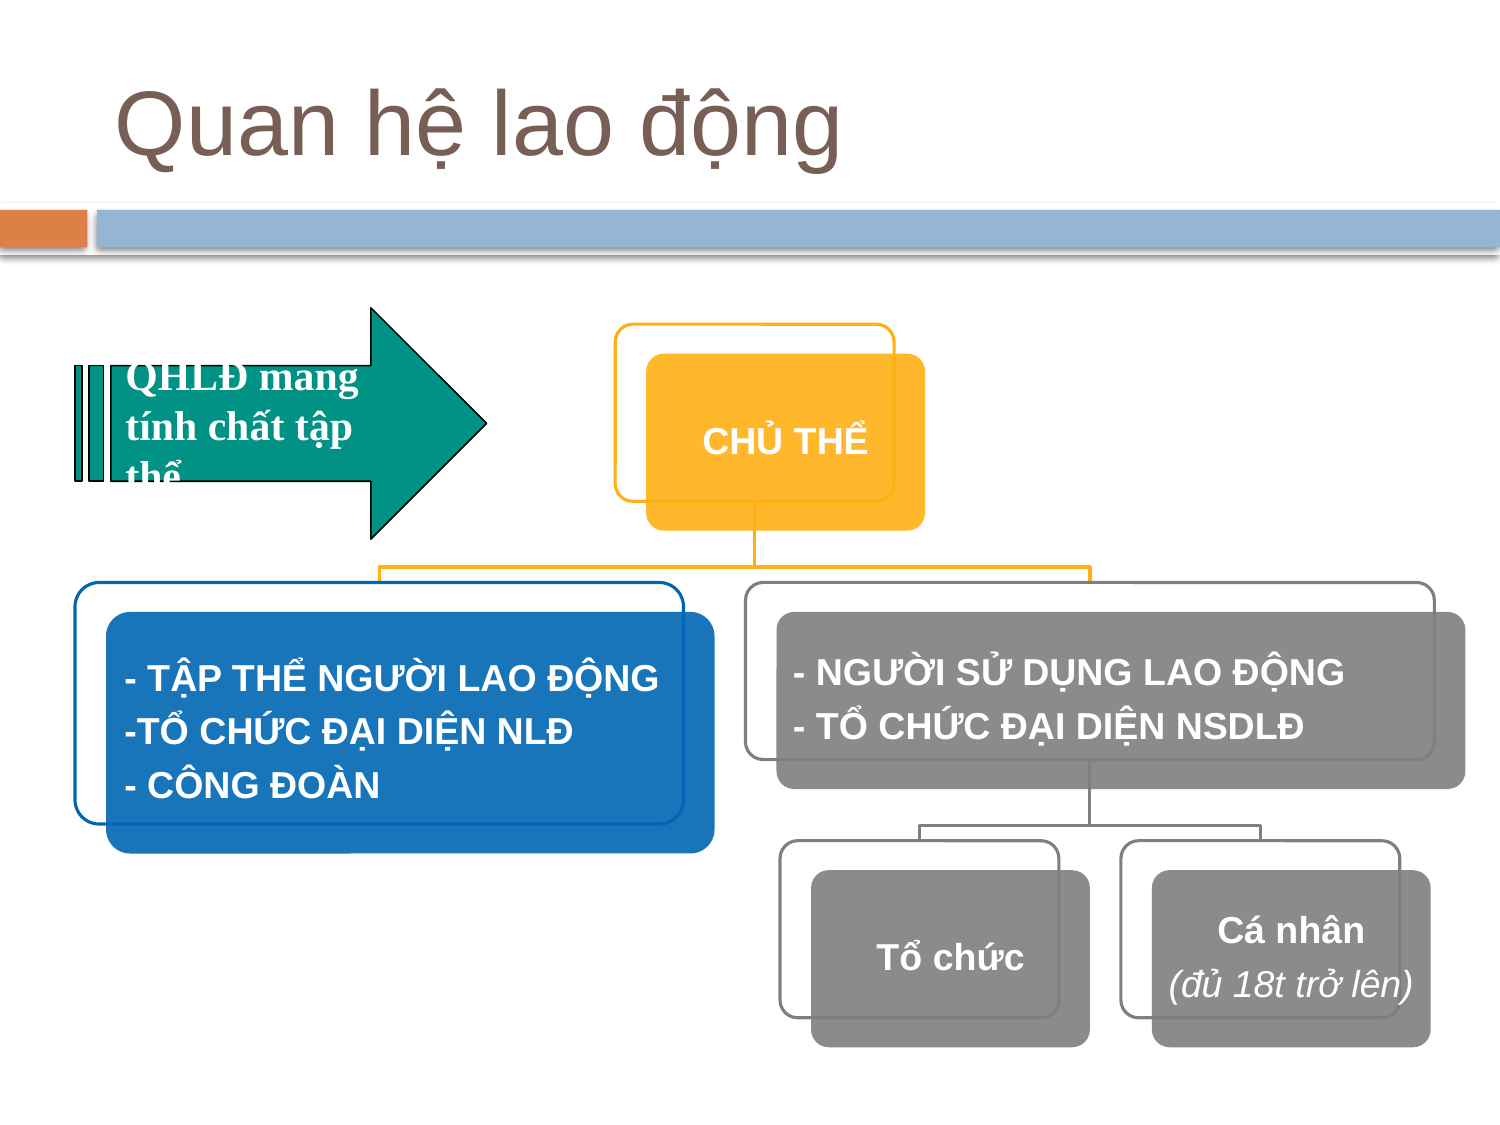

# Quan hệ lao động
QHLĐ mang tính chất tập thể
CHỦ THỂ
- TẬP THỂ NGƯỜI LAO ĐỘNG
-TỔ CHỨC ĐẠI DIỆN NLĐ
- CÔNG ĐOÀN
- NGƯỜI SỬ DỤNG LAO ĐỘNG
- TỔ CHỨC ĐẠI DIỆN NSDLĐ
Tổ chức
Cá nhân
(đủ 18t trở lên)